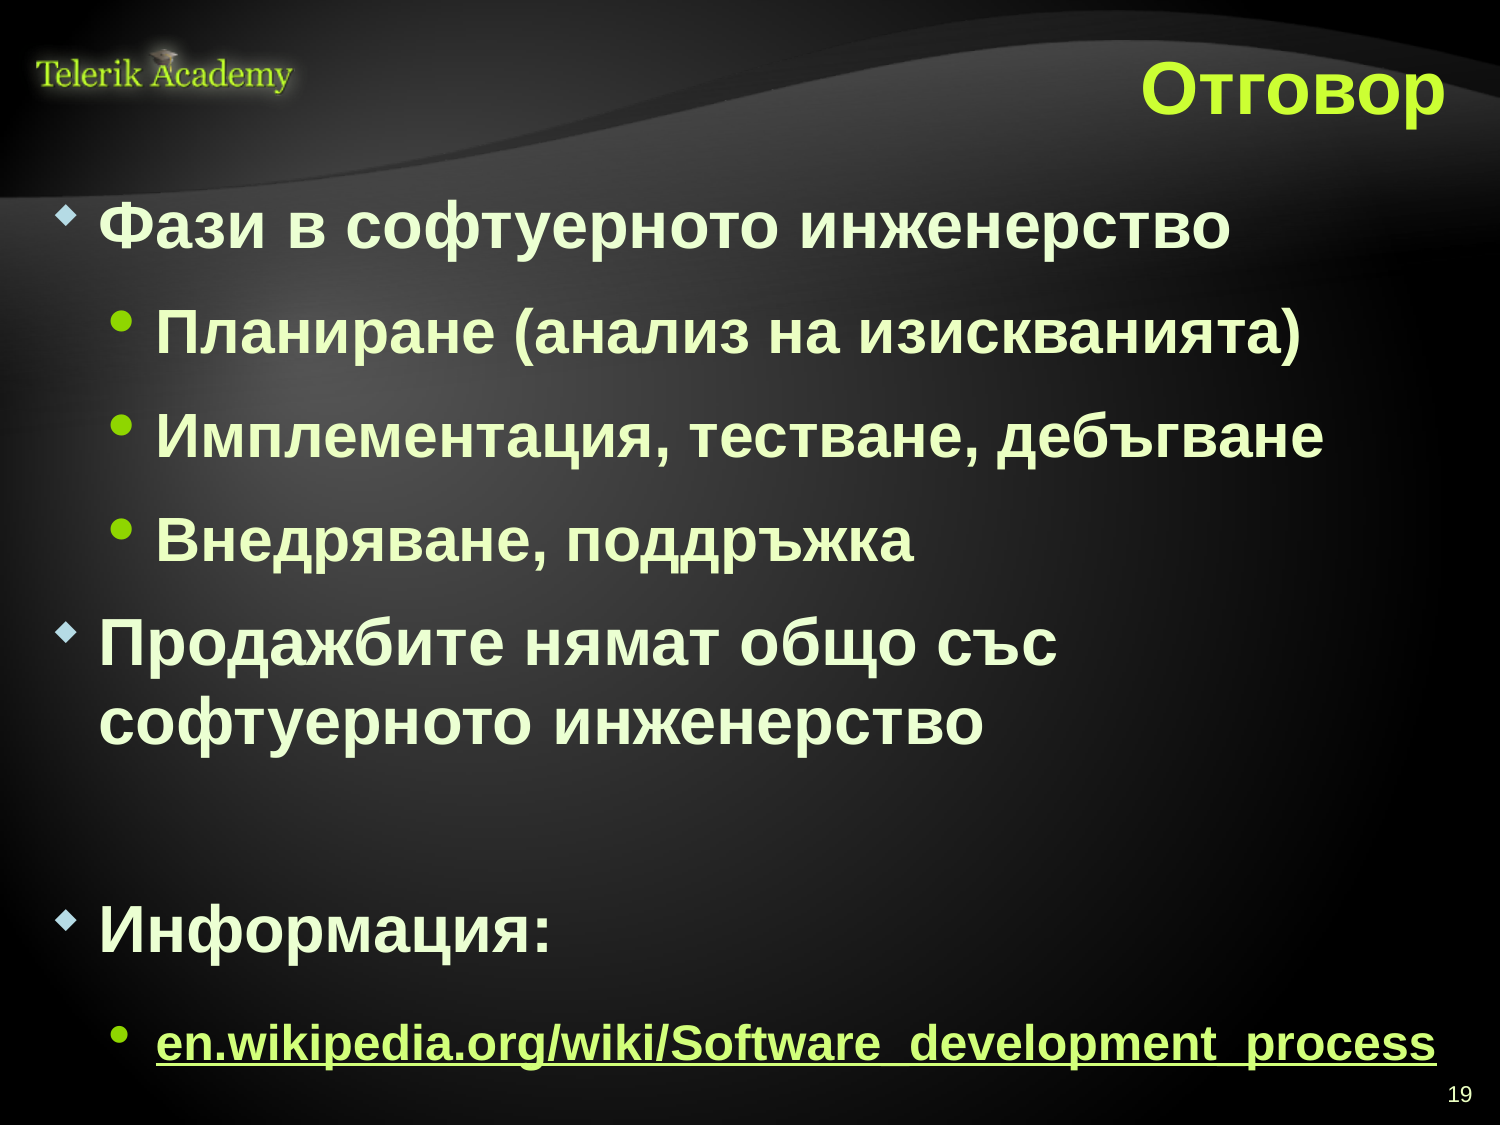

# Отговор
Фази в софтуерното инженерство
Планиране (анализ на изискванията)
Имплементация, тестване, дебъгване
Внедряване, поддръжка
Продажбите нямат общо със софтуерното инженерство

Информация:
en.wikipedia.org/wiki/Software_development_process

19